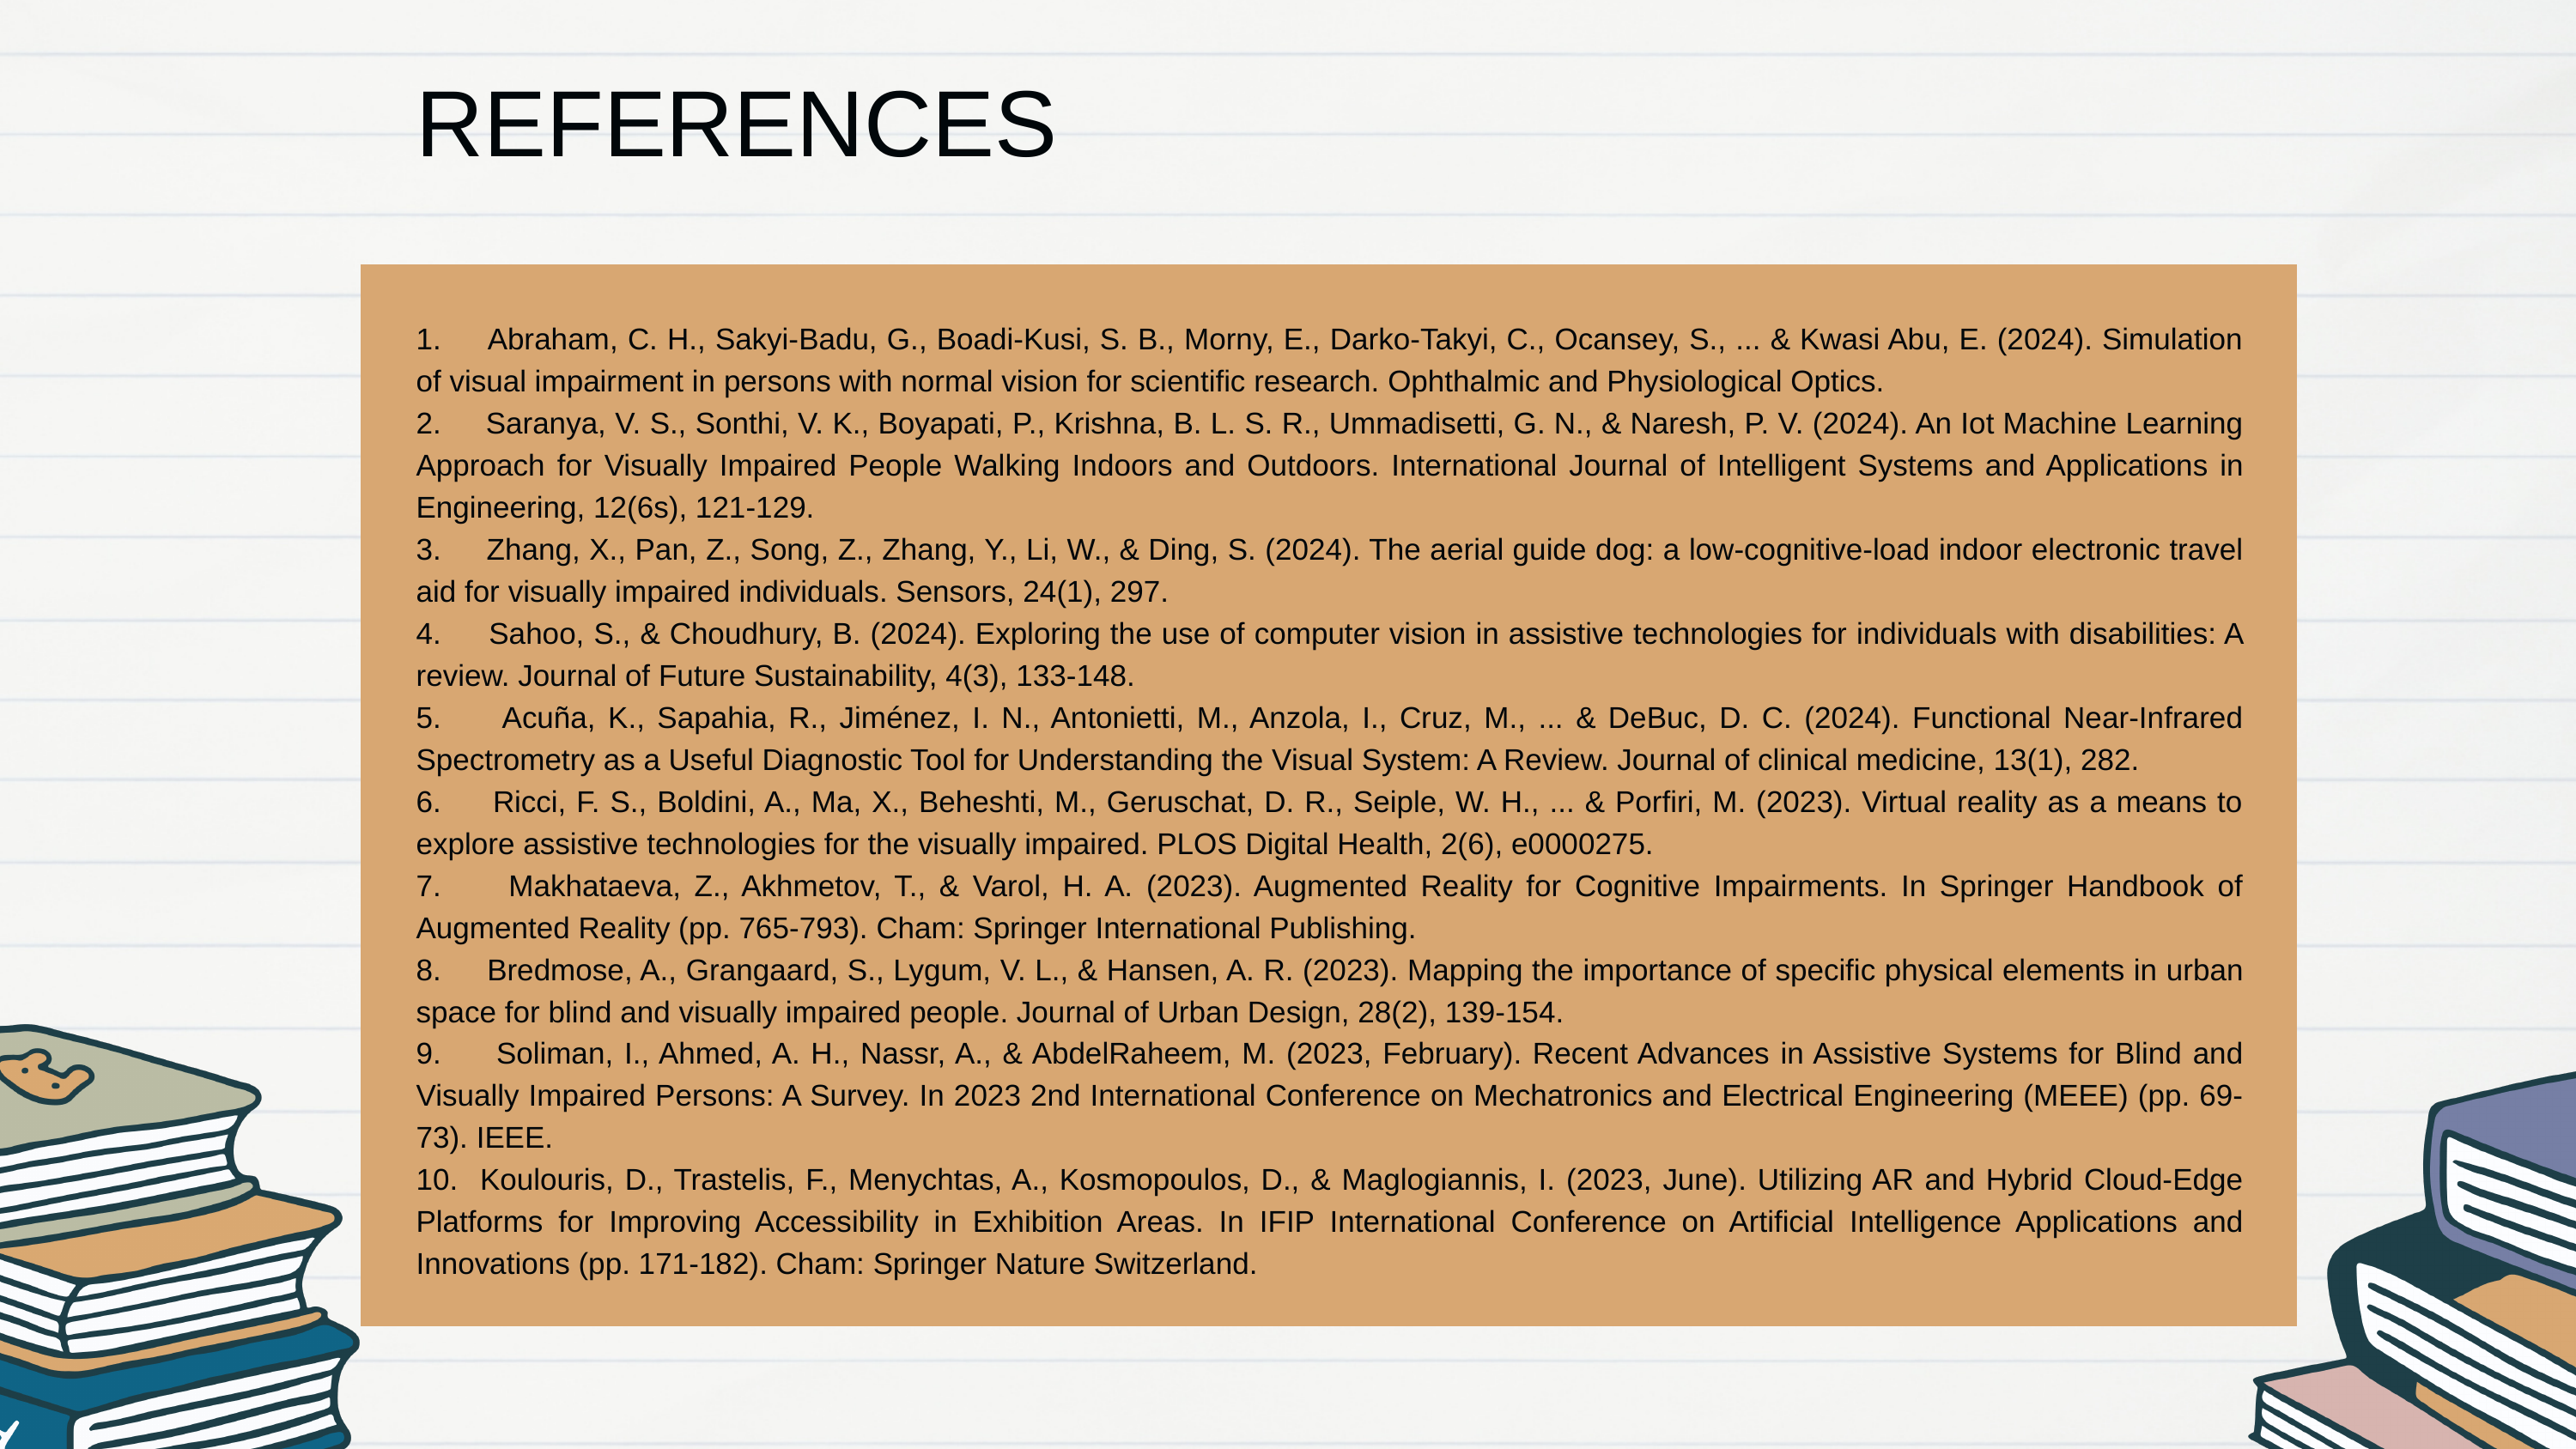

REFERENCES

1.     Abraham, C. H., Sakyi‐Badu, G., Boadi‐Kusi, S. B., Morny, E., Darko‐Takyi, C., Ocansey, S., ... & Kwasi Abu, E. (2024). Simulation of visual impairment in persons with normal vision for scientific research. Ophthalmic and Physiological Optics.
2.     Saranya, V. S., Sonthi, V. K., Boyapati, P., Krishna, B. L. S. R., Ummadisetti, G. N., & Naresh, P. V. (2024). An Iot Machine Learning Approach for Visually Impaired People Walking Indoors and Outdoors. International Journal of Intelligent Systems and Applications in Engineering, 12(6s), 121-129.
3.     Zhang, X., Pan, Z., Song, Z., Zhang, Y., Li, W., & Ding, S. (2024). The aerial guide dog: a low-cognitive-load indoor electronic travel aid for visually impaired individuals. Sensors, 24(1), 297.
4.     Sahoo, S., & Choudhury, B. (2024). Exploring the use of computer vision in assistive technologies for individuals with disabilities: A review. Journal of Future Sustainability, 4(3), 133-148.
5.     Acuña, K., Sapahia, R., Jiménez, I. N., Antonietti, M., Anzola, I., Cruz, M., ... & DeBuc, D. C. (2024). Functional Near-Infrared Spectrometry as a Useful Diagnostic Tool for Understanding the Visual System: A Review. Journal of clinical medicine, 13(1), 282.
6.     Ricci, F. S., Boldini, A., Ma, X., Beheshti, M., Geruschat, D. R., Seiple, W. H., ... & Porfiri, M. (2023). Virtual reality as a means to explore assistive technologies for the visually impaired. PLOS Digital Health, 2(6), e0000275.
7.     Makhataeva, Z., Akhmetov, T., & Varol, H. A. (2023). Augmented Reality for Cognitive Impairments. In Springer Handbook of Augmented Reality (pp. 765-793). Cham: Springer International Publishing.
8.     Bredmose, A., Grangaard, S., Lygum, V. L., & Hansen, A. R. (2023). Mapping the importance of specific physical elements in urban space for blind and visually impaired people. Journal of Urban Design, 28(2), 139-154.
9.     Soliman, I., Ahmed, A. H., Nassr, A., & AbdelRaheem, M. (2023, February). Recent Advances in Assistive Systems for Blind and Visually Impaired Persons: A Survey. In 2023 2nd International Conference on Mechatronics and Electrical Engineering (MEEE) (pp. 69-73). IEEE.
10.  Koulouris, D., Trastelis, F., Menychtas, A., Kosmopoulos, D., & Maglogiannis, I. (2023, June). Utilizing AR and Hybrid Cloud-Edge Platforms for Improving Accessibility in Exhibition Areas. In IFIP International Conference on Artificial Intelligence Applications and Innovations (pp. 171-182). Cham: Springer Nature Switzerland.